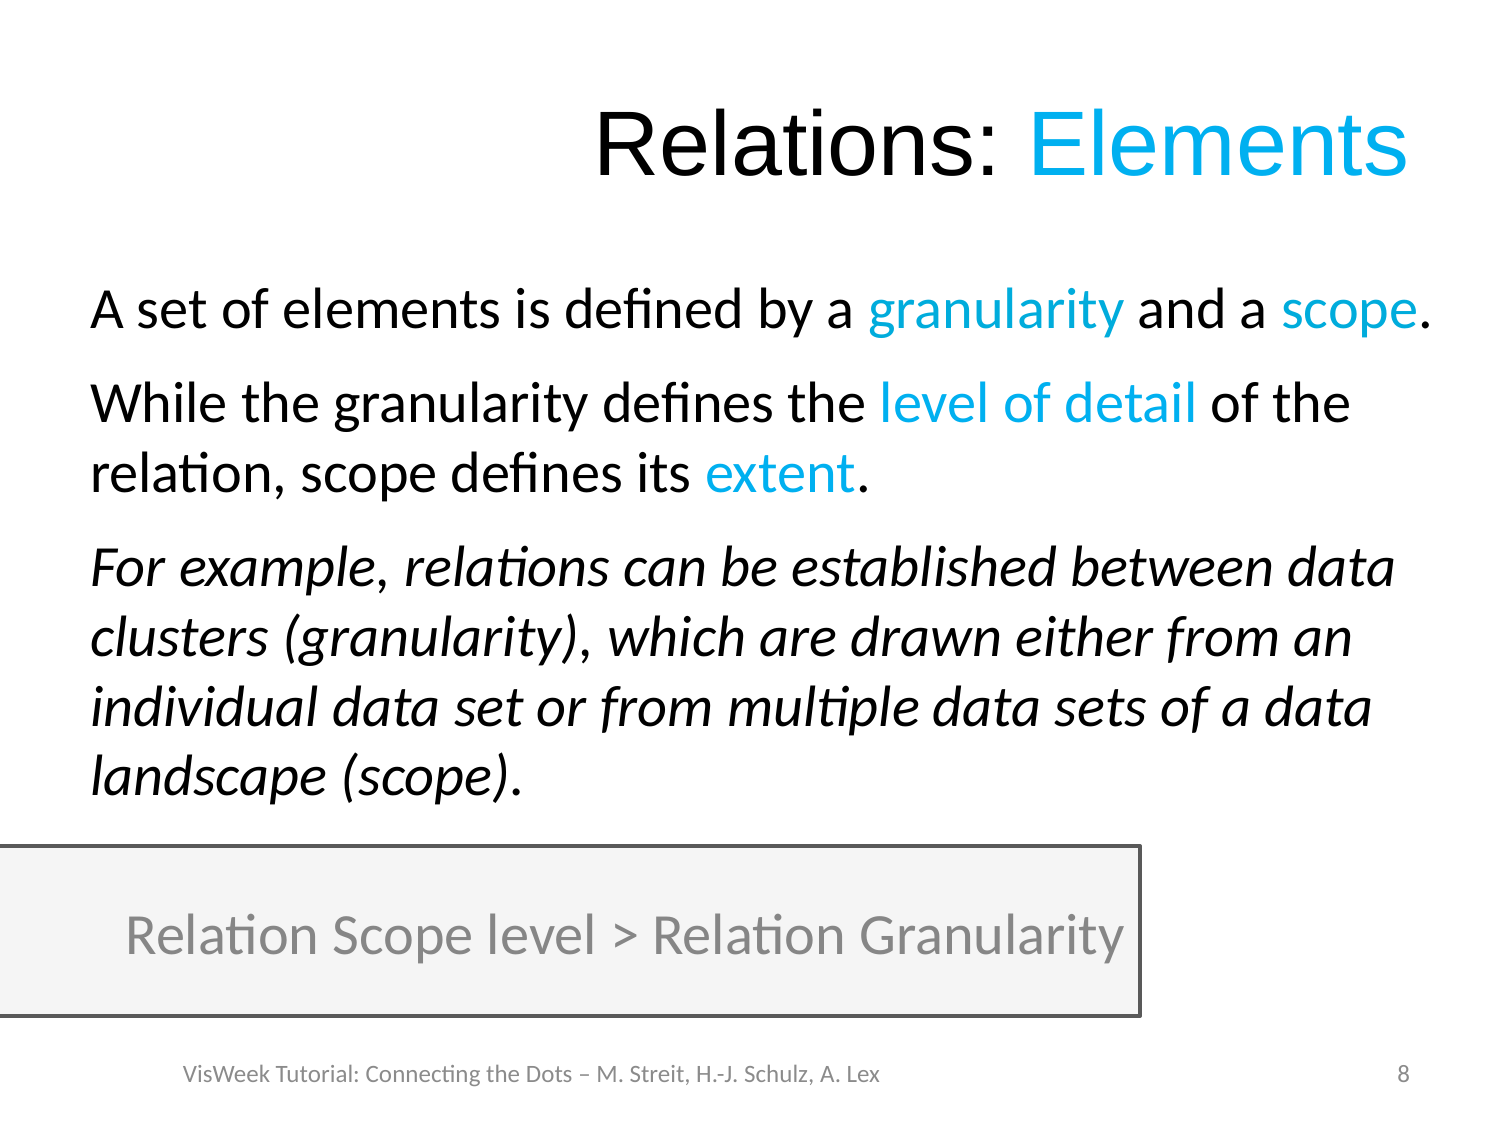

# Relations: Elements
A set of elements is defined by a granularity and a scope.
While the granularity defines the level of detail of the relation, scope defines its extent.
For example, relations can be established between data clusters (granularity), which are drawn either from an individual data set or from multiple data sets of a data landscape (scope).

Relation Scope level > Relation Granularity
VisWeek Tutorial: Connecting the Dots – M. Streit, H.-J. Schulz, A. Lex
8